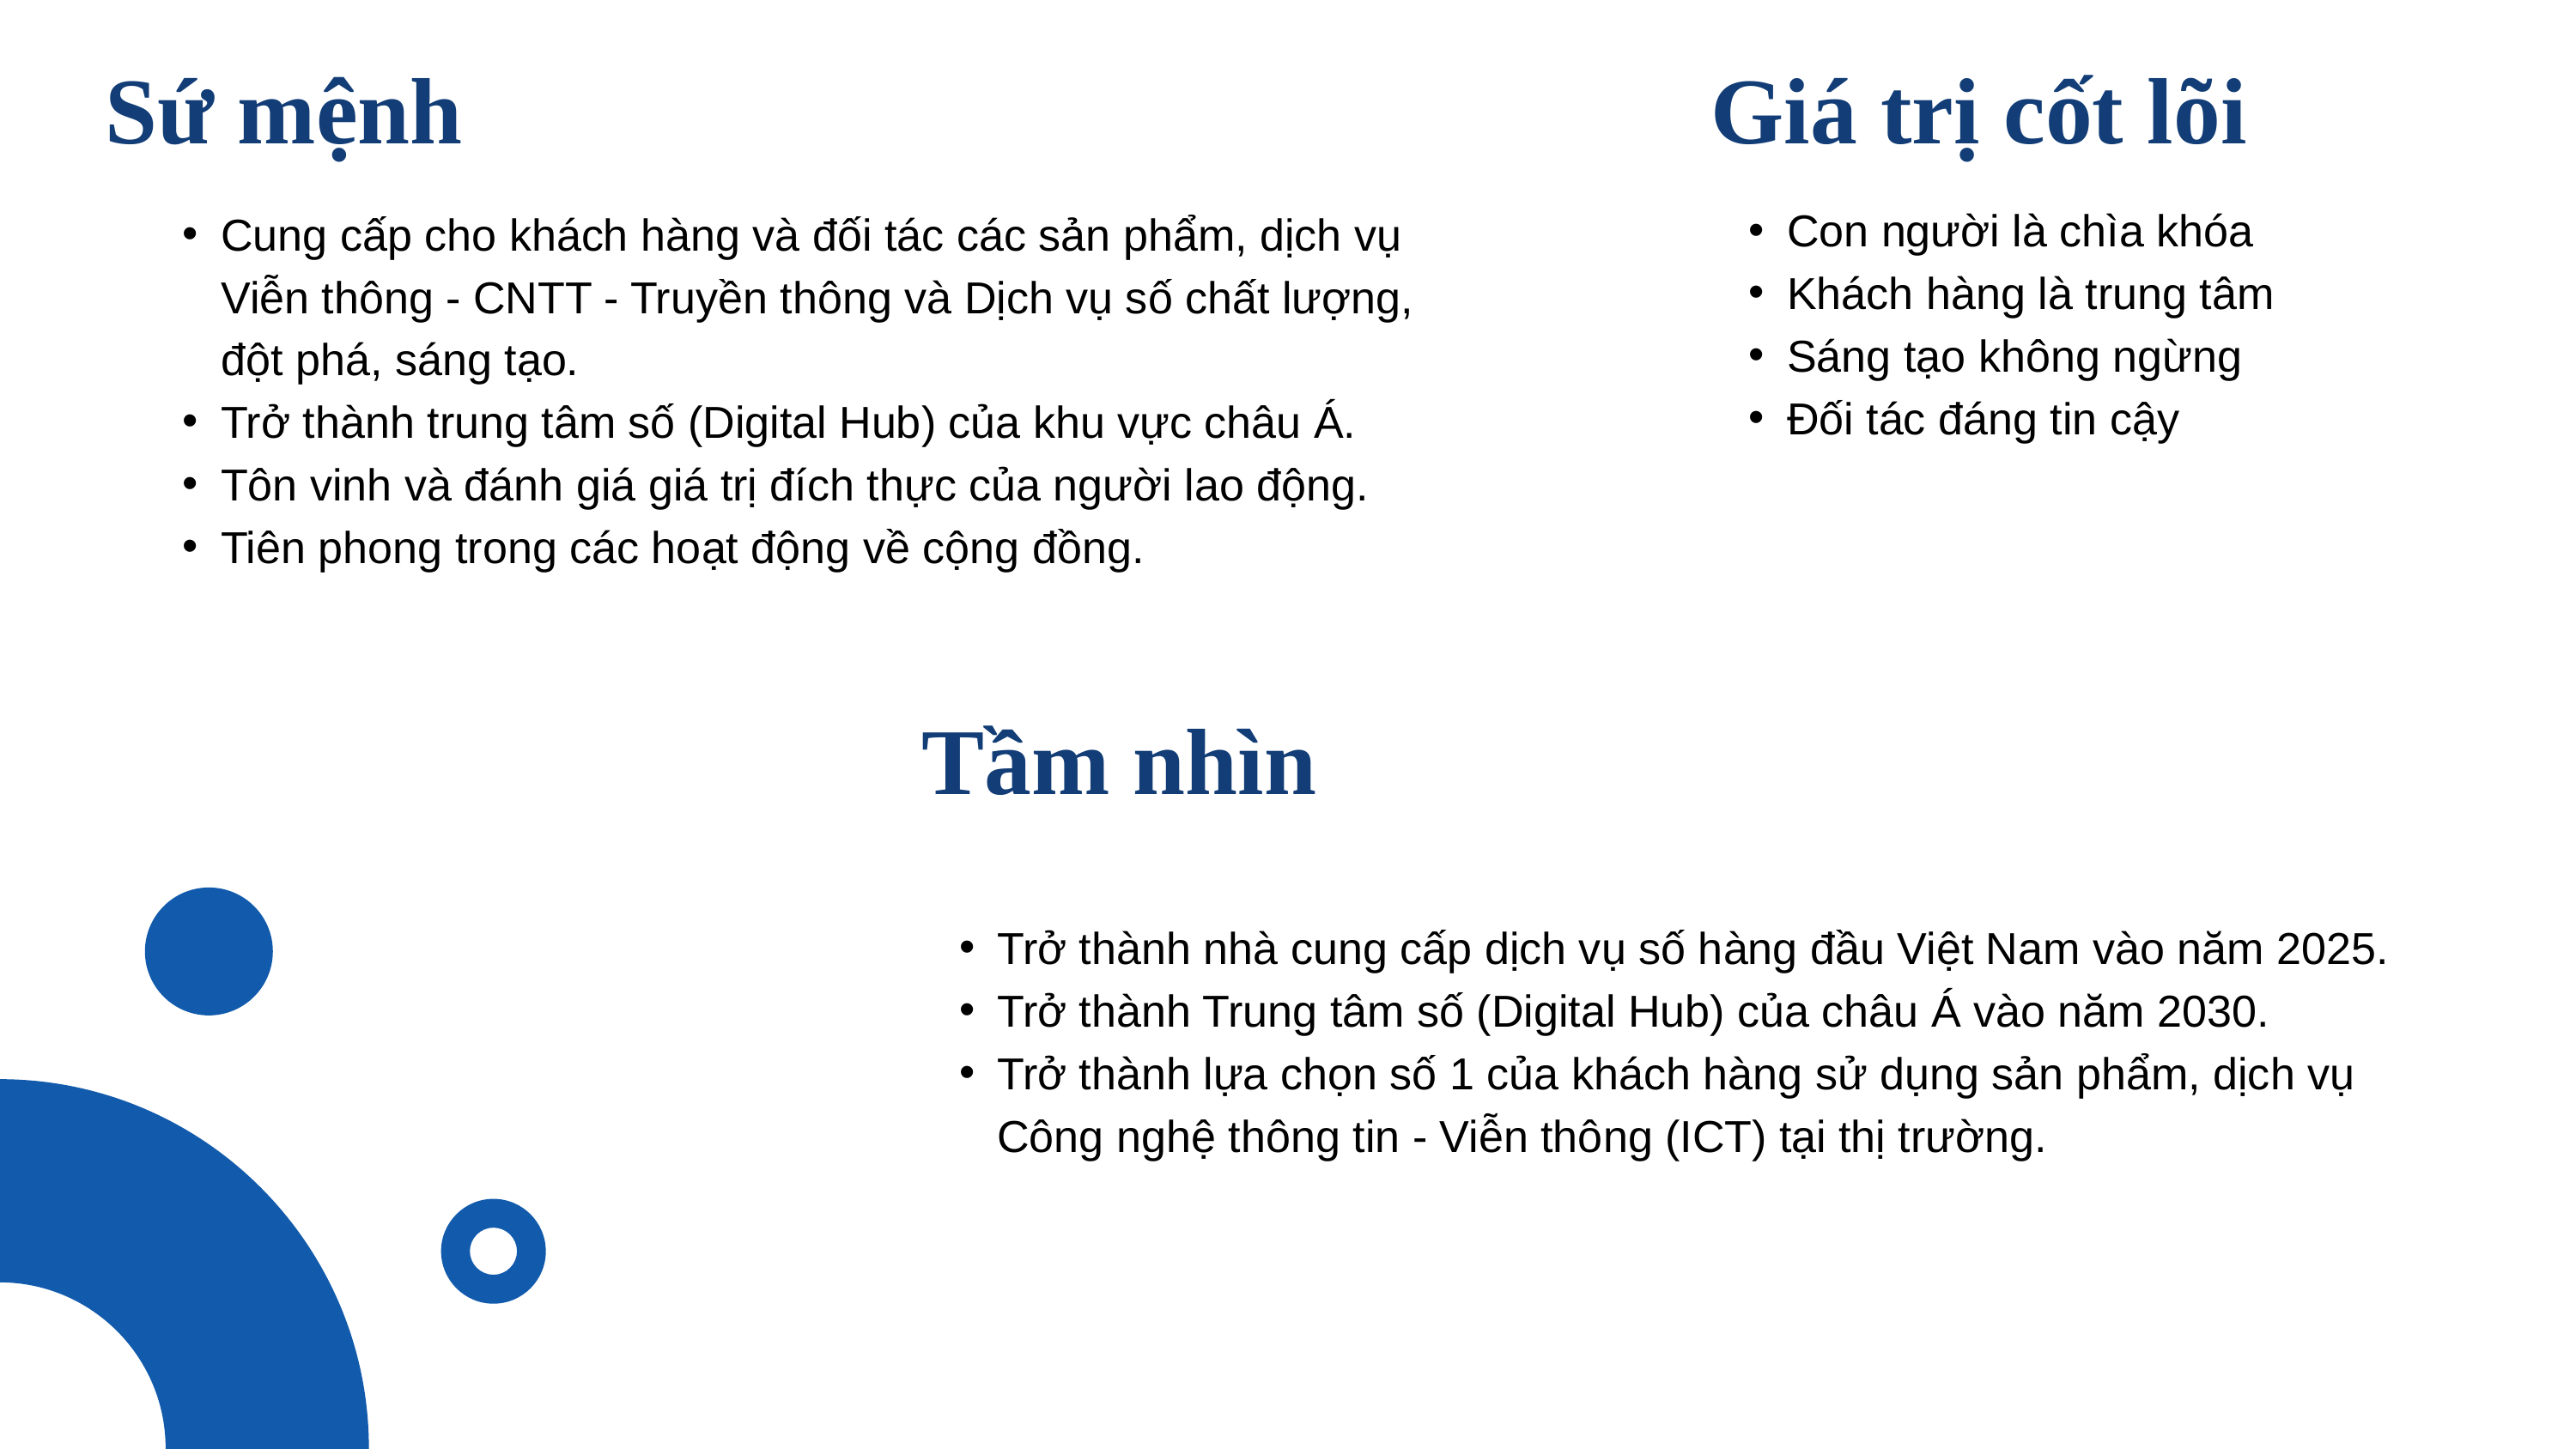

Sứ mệnh
Giá trị cốt lõi
Con người là chìa khóa
Khách hàng là trung tâm
Sáng tạo không ngừng
Đối tác đáng tin cậy

Cung cấp cho khách hàng và đối tác các sản phẩm, dịch vụ Viễn thông - CNTT - Truyền thông và Dịch vụ số chất lượng, đột phá, sáng tạo.
Trở thành trung tâm số (Digital Hub) của khu vực châu Á.
Tôn vinh và đánh giá giá trị đích thực của người lao động.
Tiên phong trong các hoạt động về cộng đồng.

Tầm nhìn

Trở thành nhà cung cấp dịch vụ số hàng đầu Việt Nam vào năm 2025.
Trở thành Trung tâm số (Digital Hub) của châu Á vào năm 2030.
Trở thành lựa chọn số 1 của khách hàng sử dụng sản phẩm, dịch vụ Công nghệ thông tin - Viễn thông (ICT) tại thị trường.